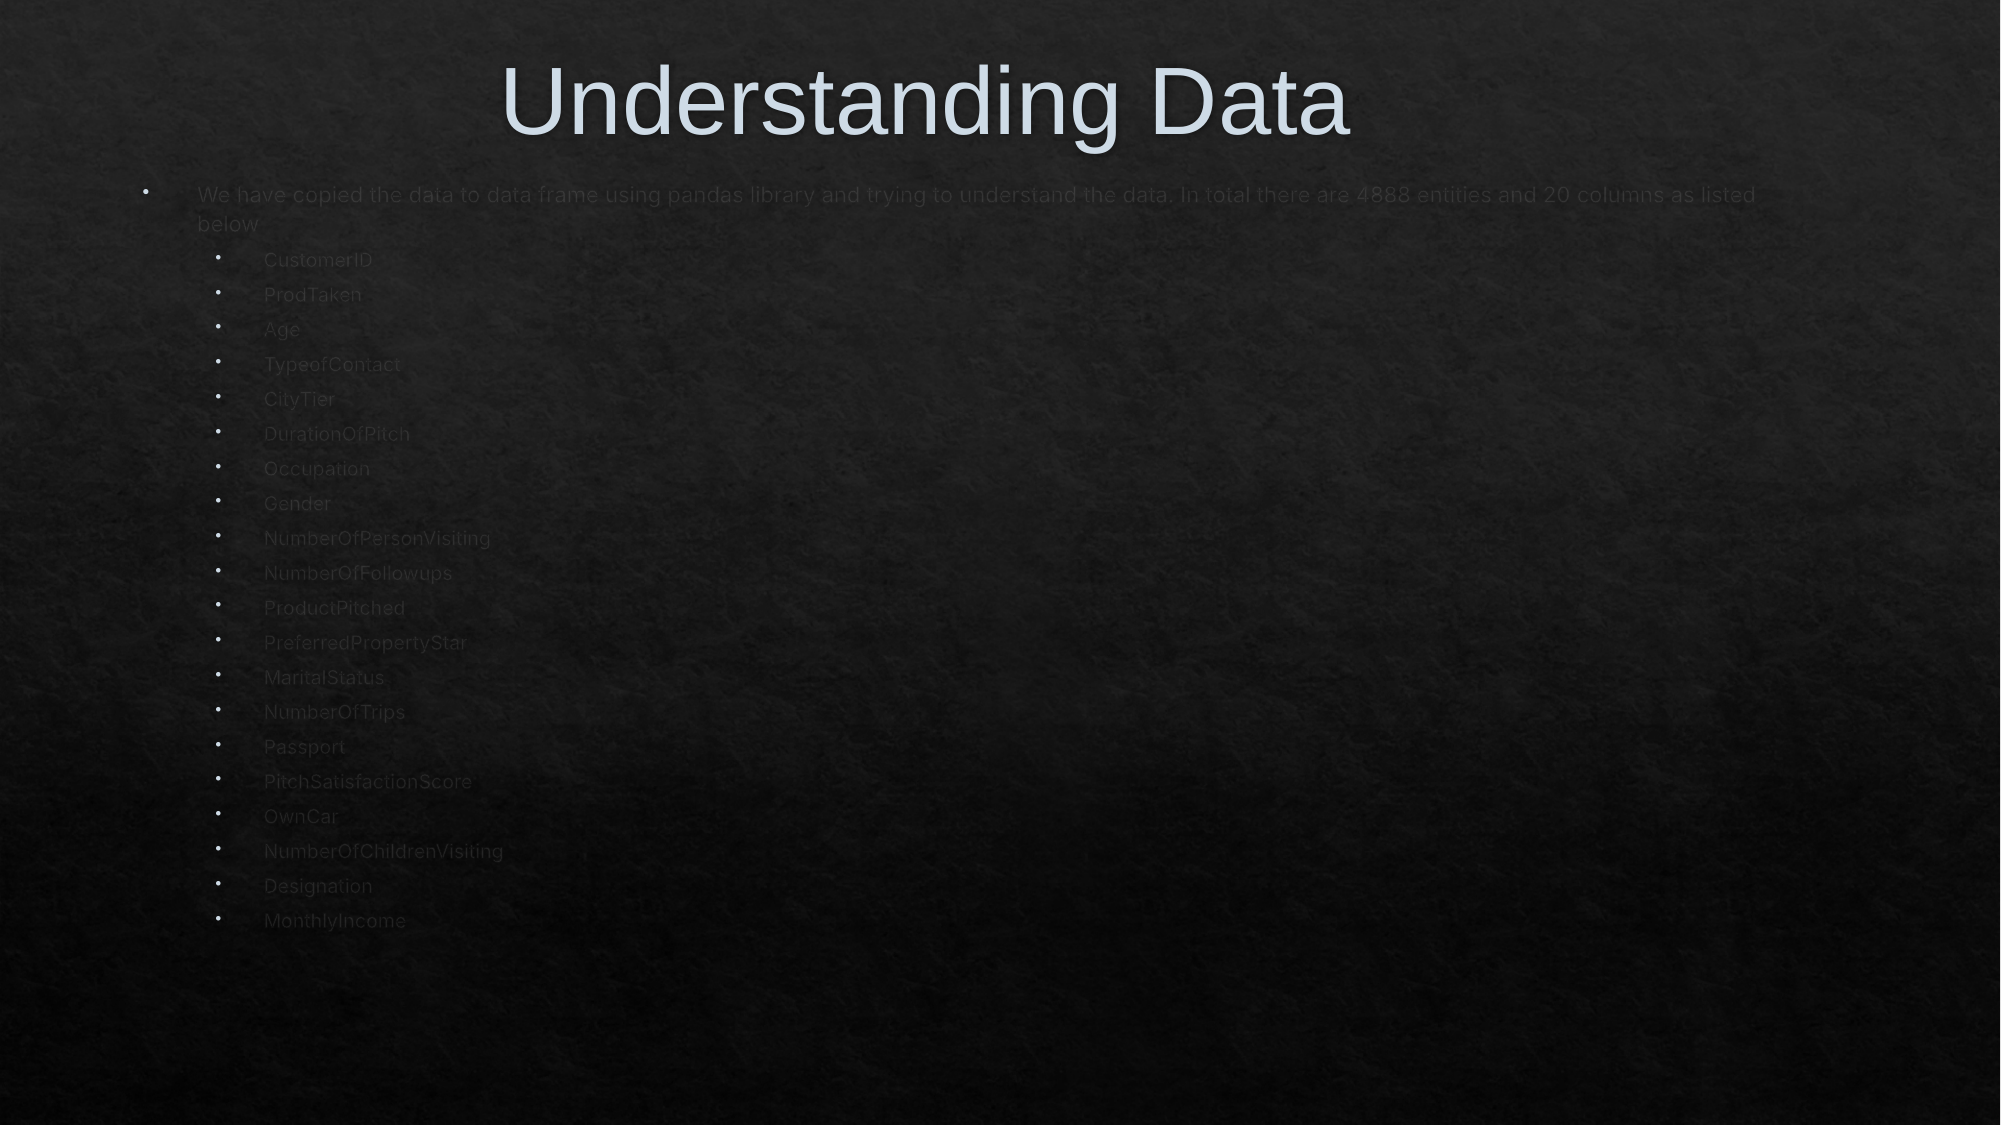

# Understanding Data
We have copied the data to data frame using pandas library and trying to understand the data. In total there are 4888 entities and 20 columns as listed below
CustomerID
ProdTaken
Age
TypeofContact
CityTier
DurationOfPitch
Occupation
Gender
NumberOfPersonVisiting
NumberOfFollowups
ProductPitched
PreferredPropertyStar
MaritalStatus
NumberOfTrips
Passport
PitchSatisfactionScore
OwnCar
NumberOfChildrenVisiting
Designation
MonthlyIncome